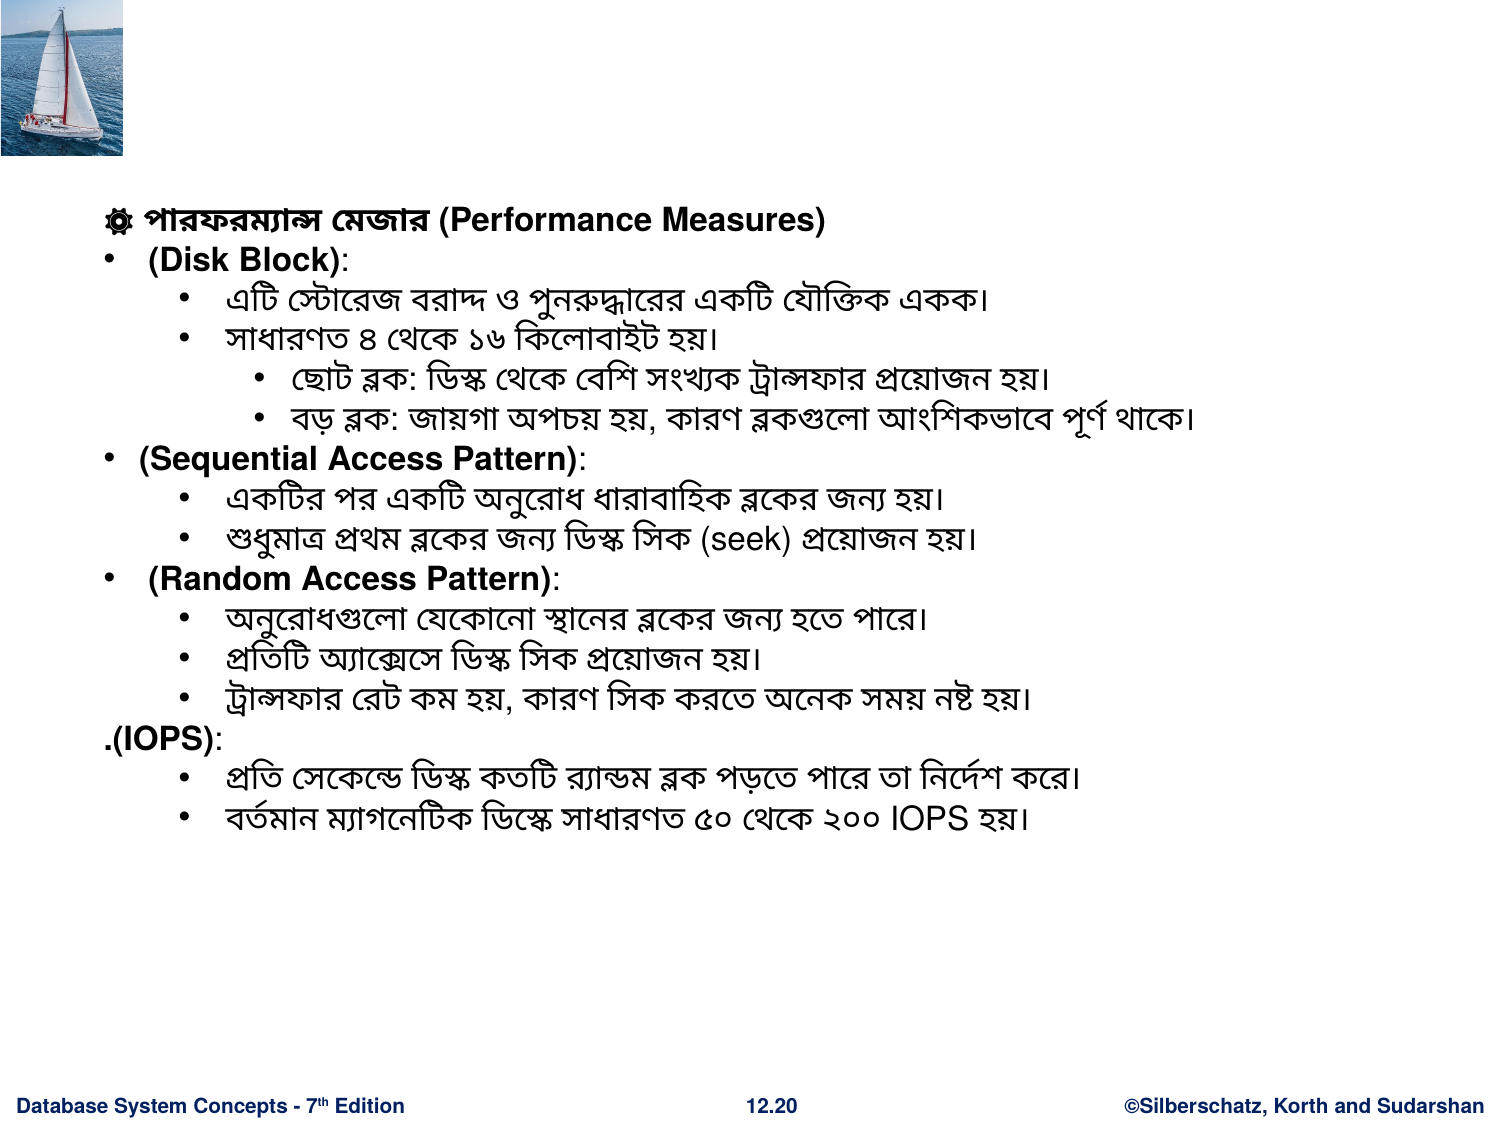

⚙️ পারফরম্যান্স মেজার (Performance Measures)
 (Disk Block):
এটি স্টোরেজ বরাদ্দ ও পুনরুদ্ধারের একটি যৌক্তিক একক।
সাধারণত ৪ থেকে ১৬ কিলোবাইট হয়।
ছোট ব্লক: ডিস্ক থেকে বেশি সংখ্যক ট্রান্সফার প্রয়োজন হয়।
বড় ব্লক: জায়গা অপচয় হয়, কারণ ব্লকগুলো আংশিকভাবে পূর্ণ থাকে।
(Sequential Access Pattern):
একটির পর একটি অনুরোধ ধারাবাহিক ব্লকের জন্য হয়।
শুধুমাত্র প্রথম ব্লকের জন্য ডিস্ক সিক (seek) প্রয়োজন হয়।
 (Random Access Pattern):
অনুরোধগুলো যেকোনো স্থানের ব্লকের জন্য হতে পারে।
প্রতিটি অ্যাক্সেসে ডিস্ক সিক প্রয়োজন হয়।
ট্রান্সফার রেট কম হয়, কারণ সিক করতে অনেক সময় নষ্ট হয়।
.(IOPS):
প্রতি সেকেন্ডে ডিস্ক কতটি র‍্যান্ডম ব্লক পড়তে পারে তা নির্দেশ করে।
বর্তমান ম্যাগনেটিক ডিস্কে সাধারণত ৫০ থেকে ২০০ IOPS হয়।